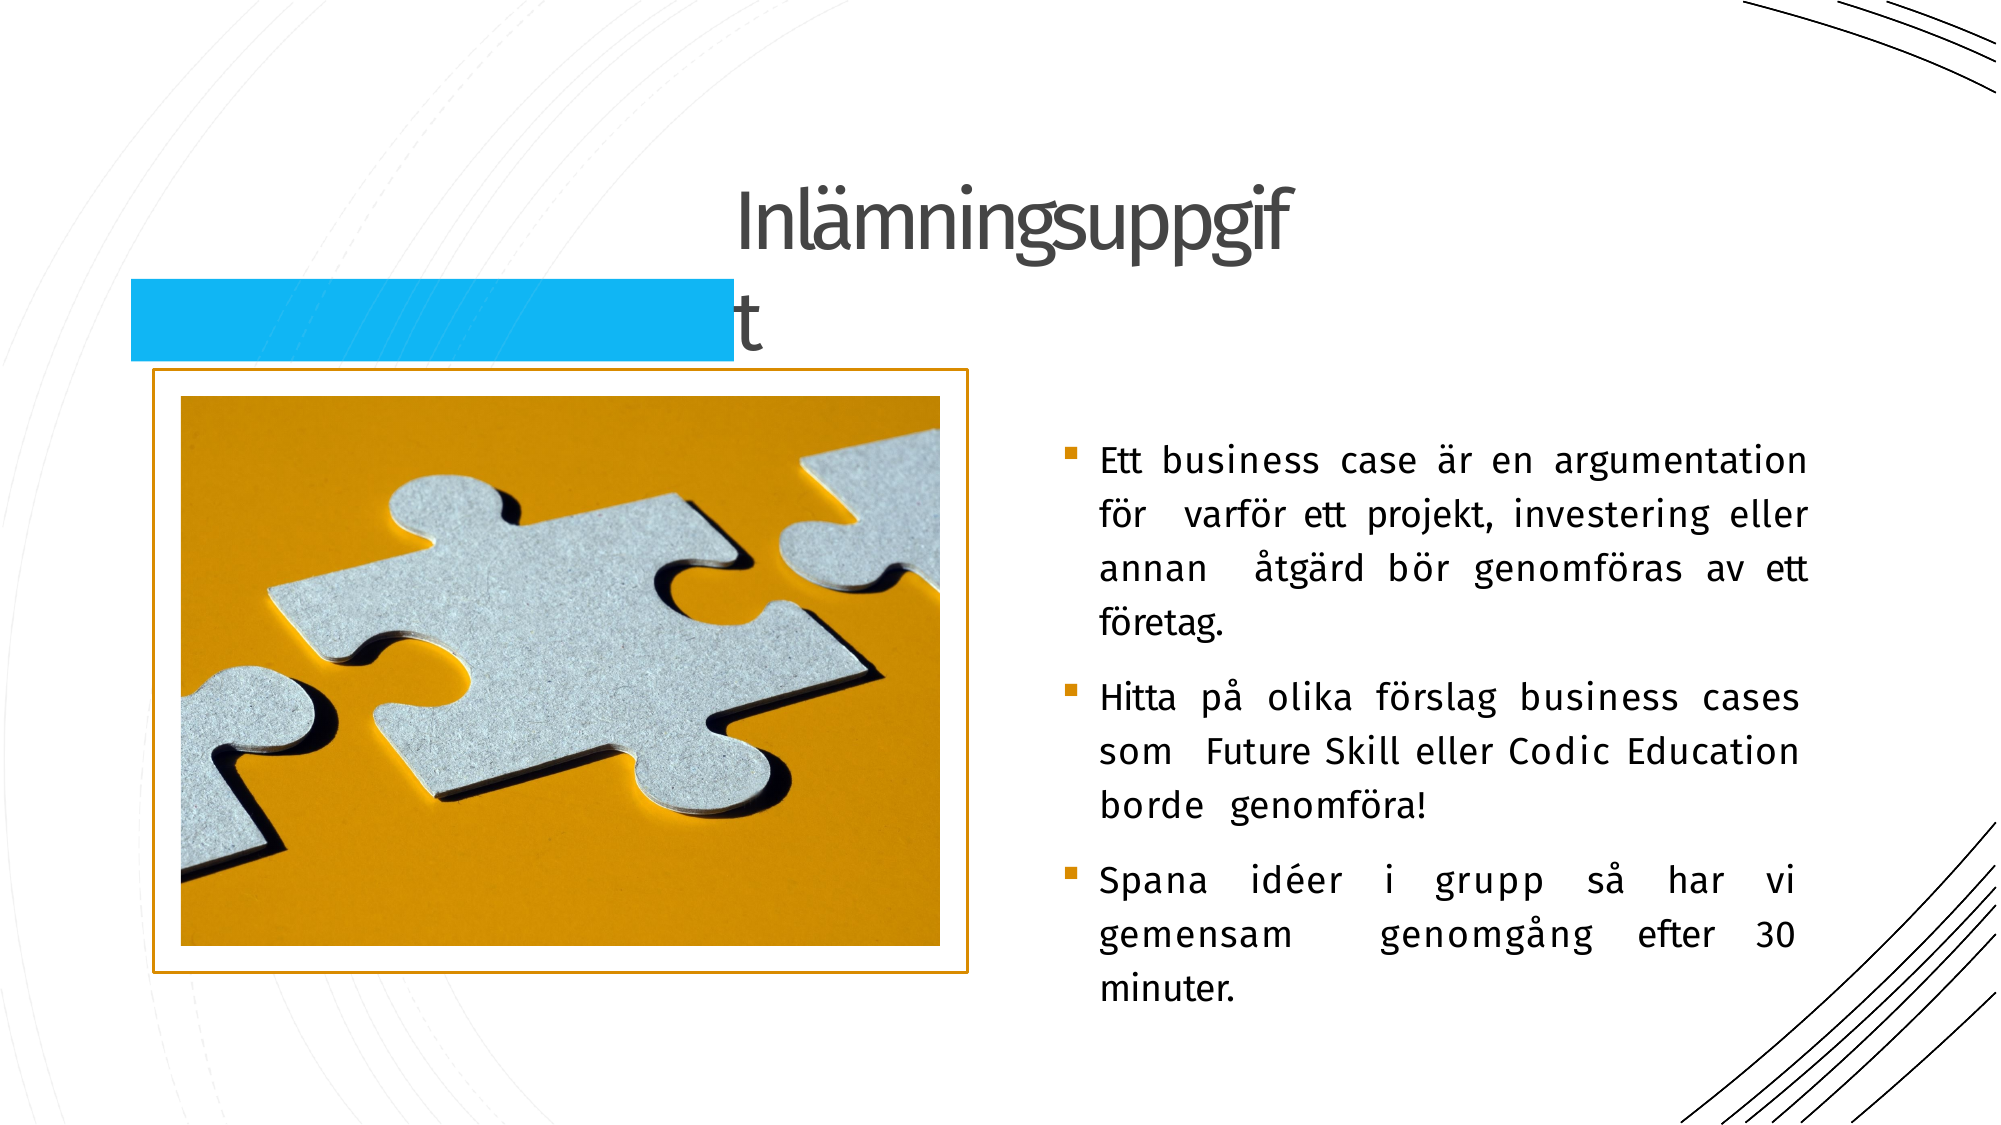

# Inlämningsuppgift

Ett business case är en argumentation för  varför ett projekt, investering eller annan  åtgärd bör genomföras av ett företag.
Hitta på olika förslag business cases som  Future Skill eller Codic Education borde  genomföra!
Spana idéer i grupp så har vi gemensam  genomgång efter 30 minuter.